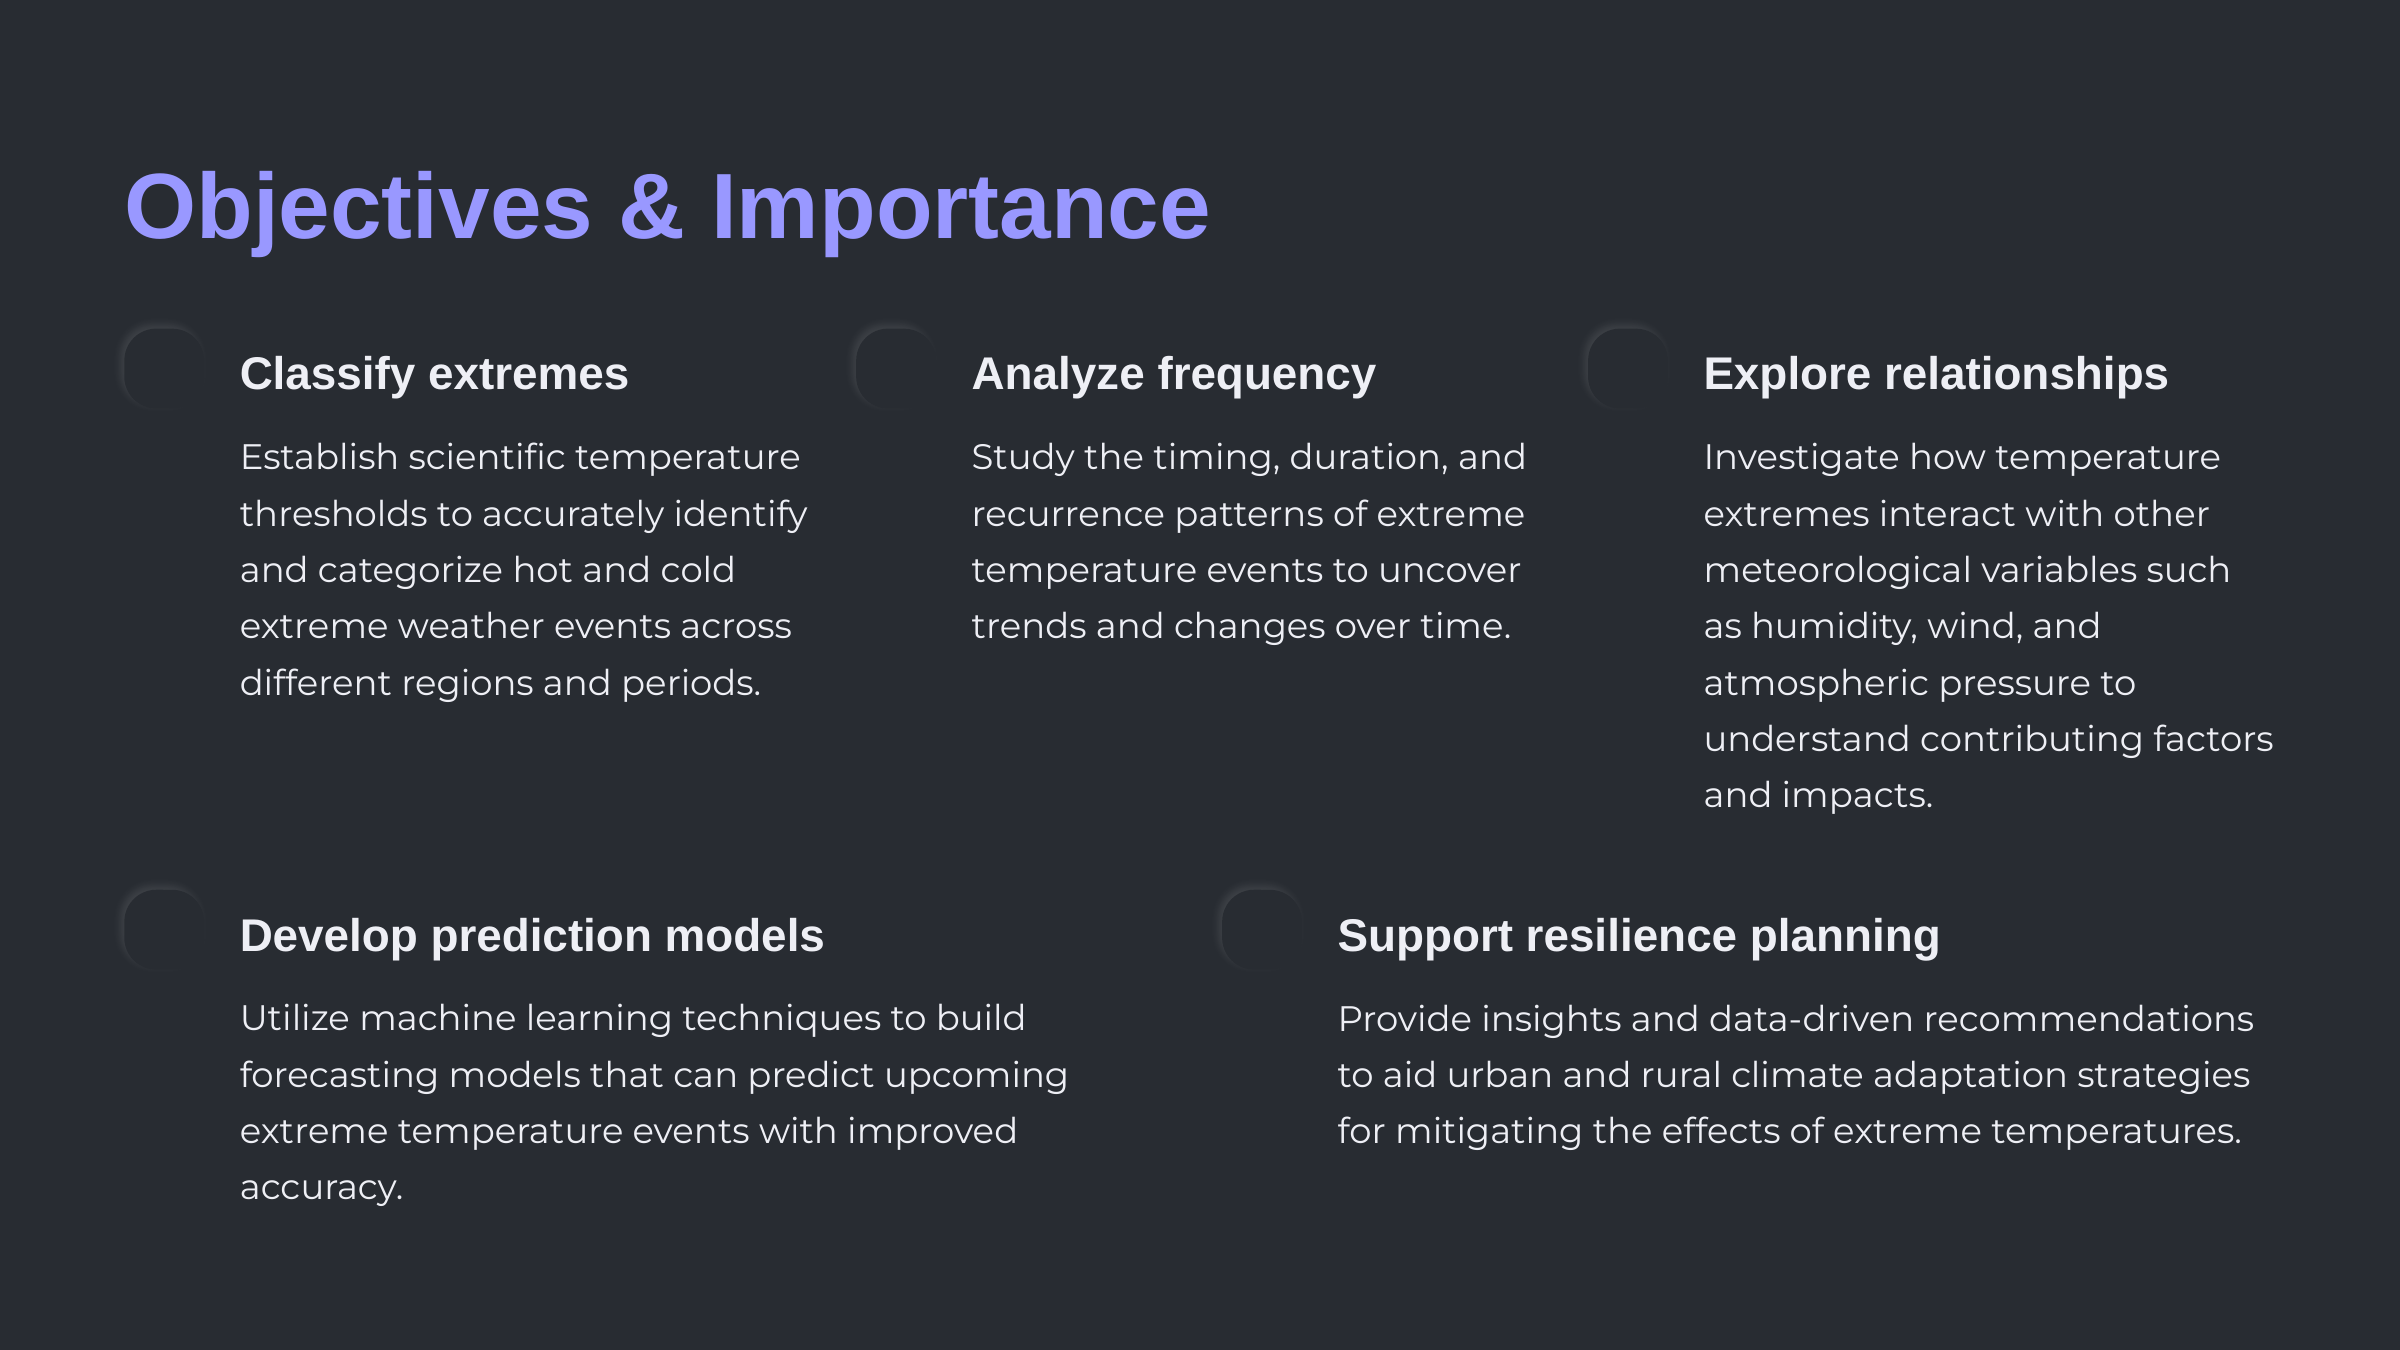

Objectives & Importance

Classify extremes
Analyze frequency
Explore relationships
Establish scientific temperature thresholds to accurately identify and categorize hot and cold extreme weather events across different regions and periods.
Study the timing, duration, and recurrence patterns of extreme temperature events to uncover trends and changes over time.
Investigate how temperature extremes interact with other meteorological variables such as humidity, wind, and atmospheric pressure to understand contributing factors and impacts.

Develop prediction models
Support resilience planning
Utilize machine learning techniques to build forecasting models that can predict upcoming extreme temperature events with improved accuracy.
Provide insights and data-driven recommendations to aid urban and rural climate adaptation strategies for mitigating the effects of extreme temperatures.